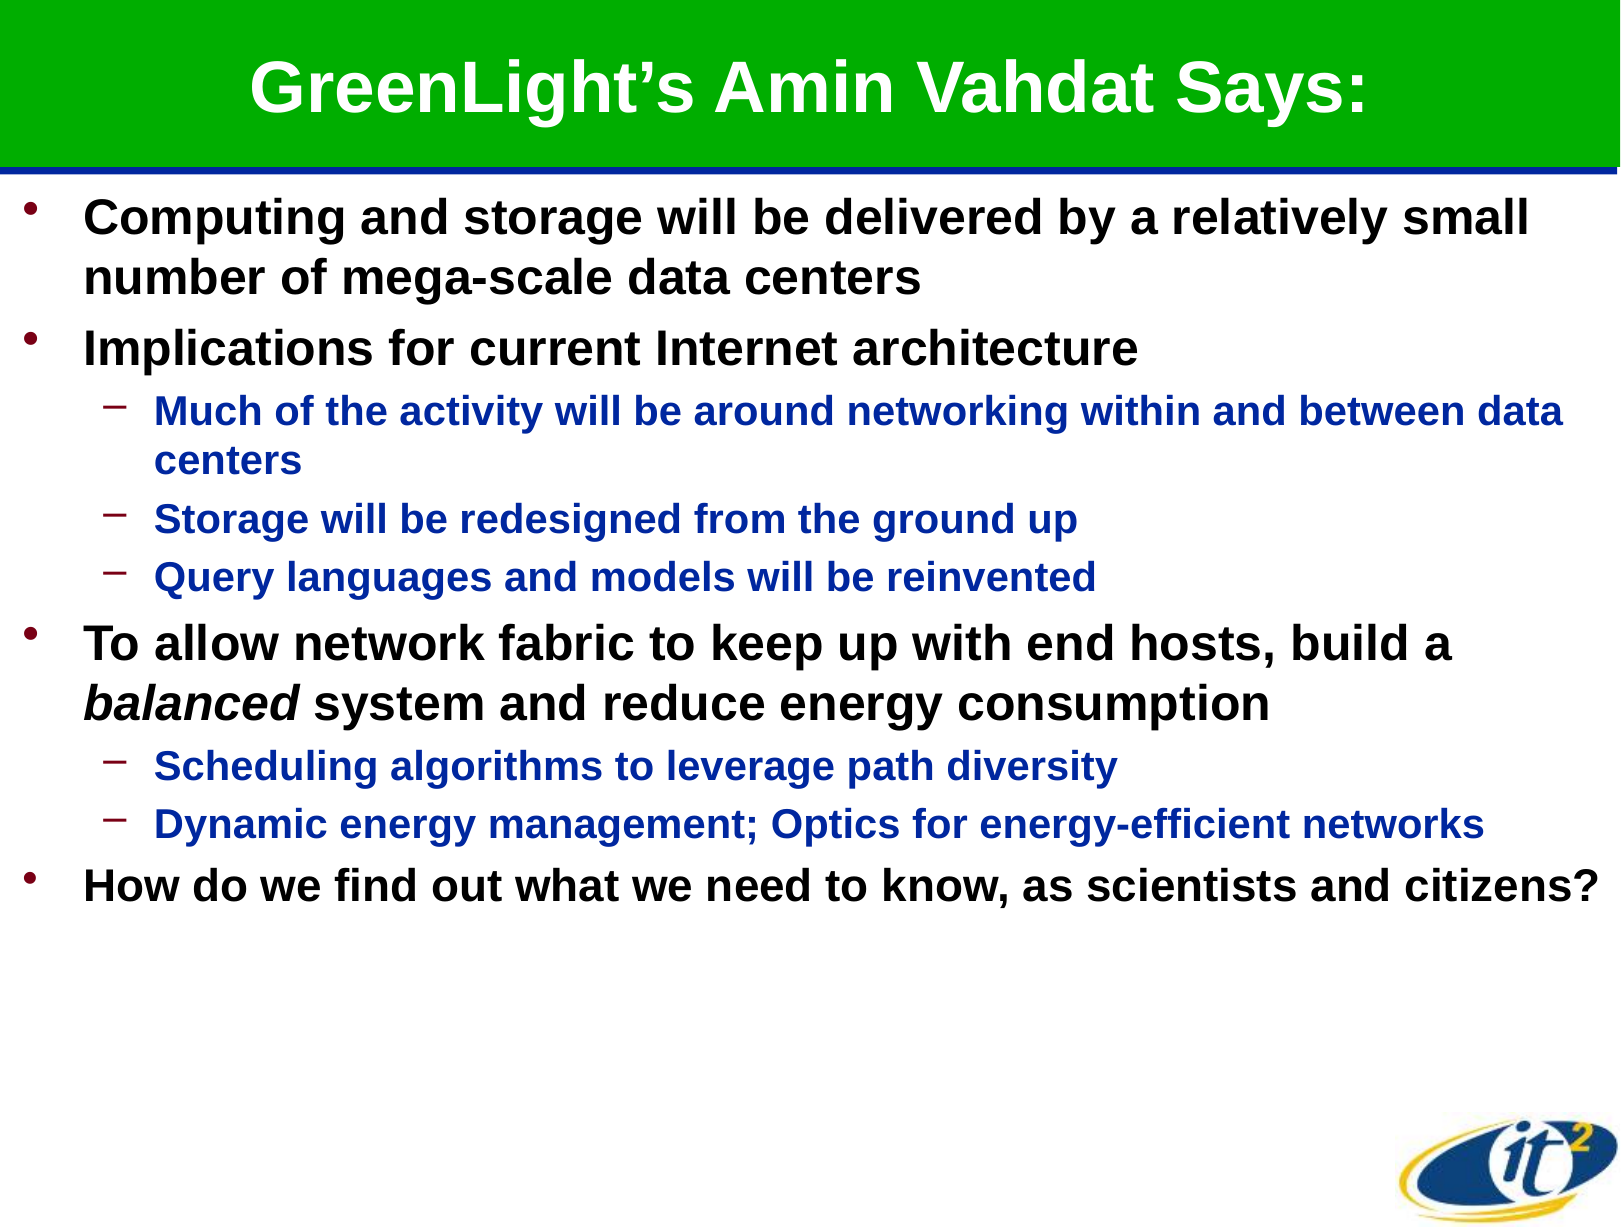

# GreenLight’s Amin Vahdat Says:
Computing and storage will be delivered by a relatively small number of mega-scale data centers
Implications for current Internet architecture
Much of the activity will be around networking within and between data centers
Storage will be redesigned from the ground up
Query languages and models will be reinvented
To allow network fabric to keep up with end hosts, build a balanced system and reduce energy consumption
Scheduling algorithms to leverage path diversity
Dynamic energy management; Optics for energy-efficient networks
How do we find out what we need to know, as scientists and citizens?